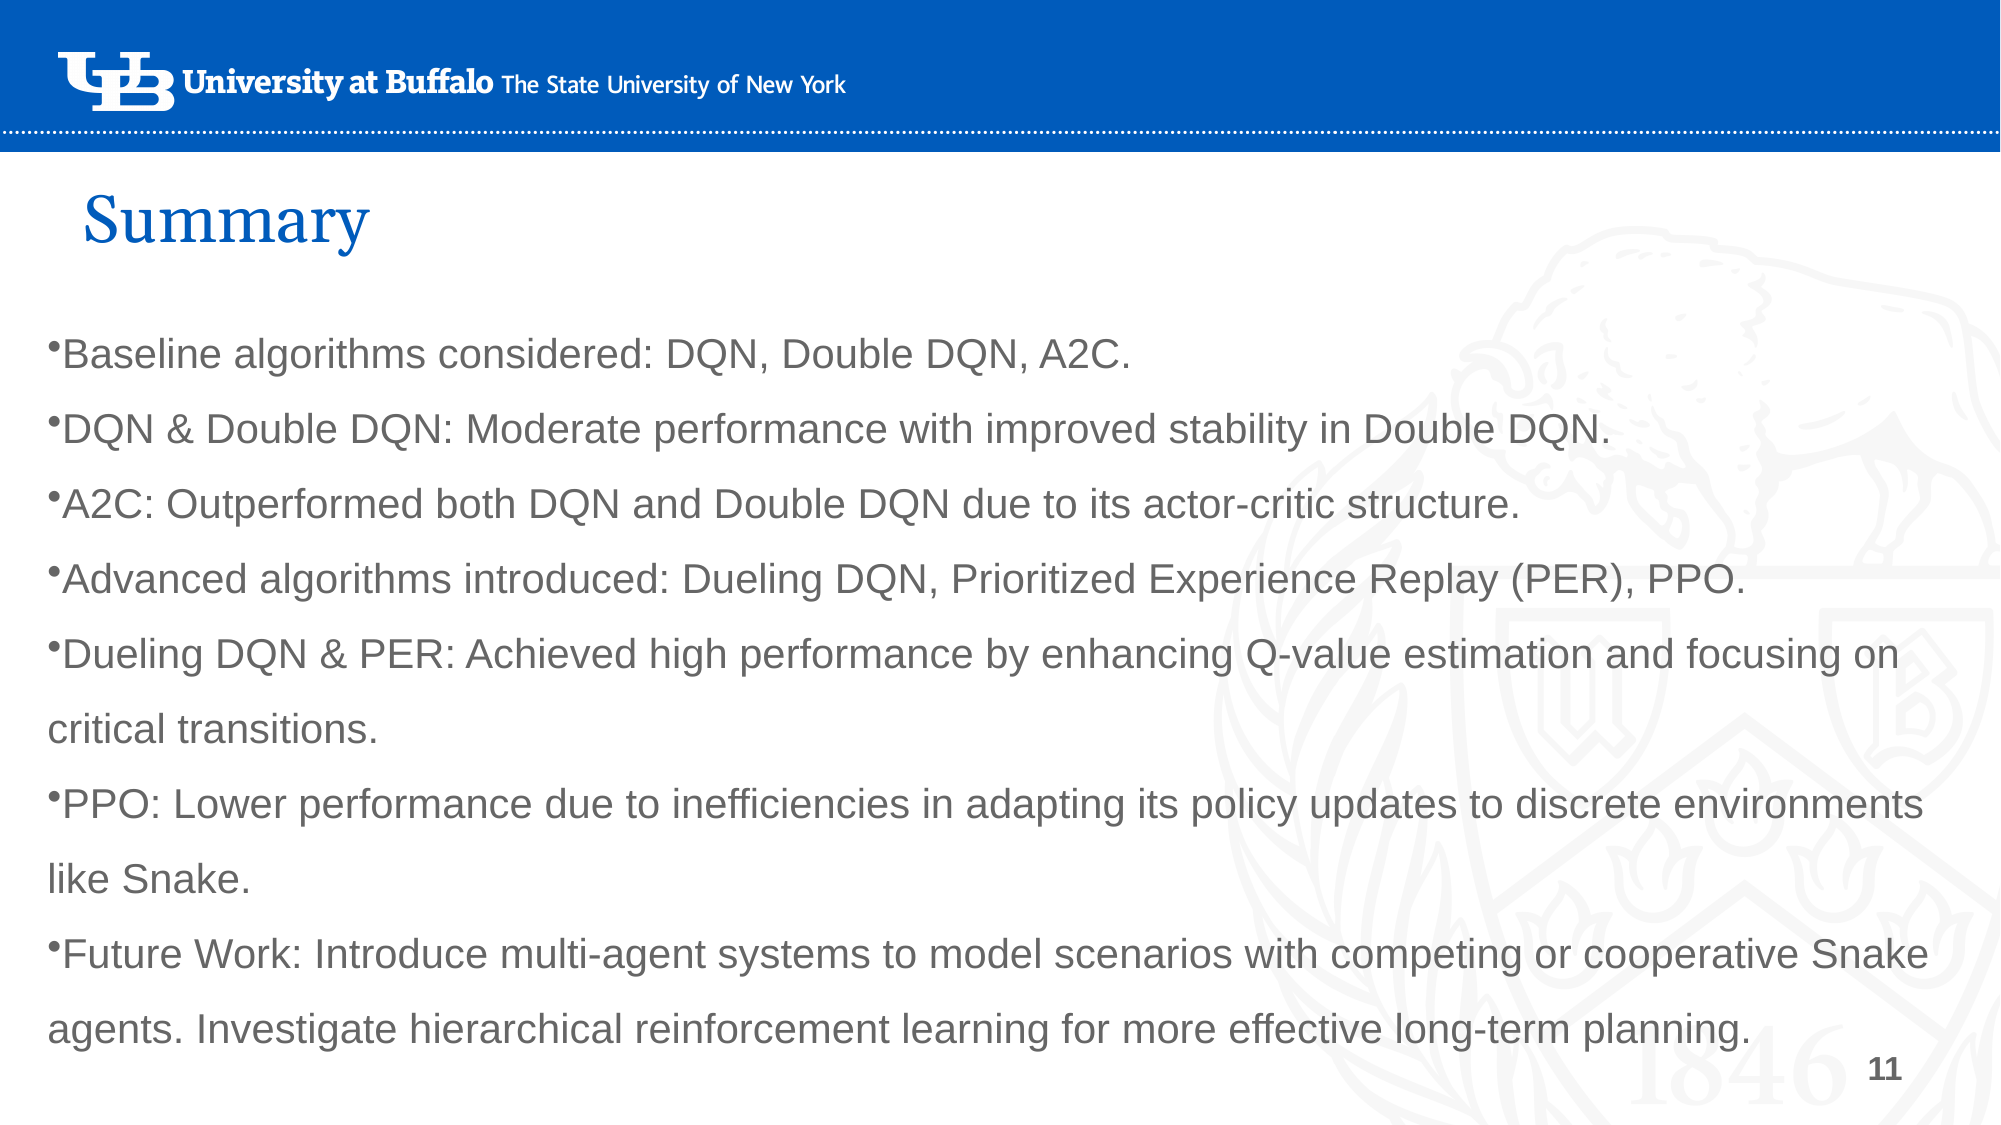

# Summary
Baseline algorithms considered: DQN, Double DQN, A2C.
DQN & Double DQN: Moderate performance with improved stability in Double DQN.
A2C: Outperformed both DQN and Double DQN due to its actor-critic structure.
Advanced algorithms introduced: Dueling DQN, Prioritized Experience Replay (PER), PPO.
Dueling DQN & PER: Achieved high performance by enhancing Q-value estimation and focusing on critical transitions.
PPO: Lower performance due to inefficiencies in adapting its policy updates to discrete environments like Snake.
Future Work: Introduce multi-agent systems to model scenarios with competing or cooperative Snake agents. Investigate hierarchical reinforcement learning for more effective long-term planning.

11